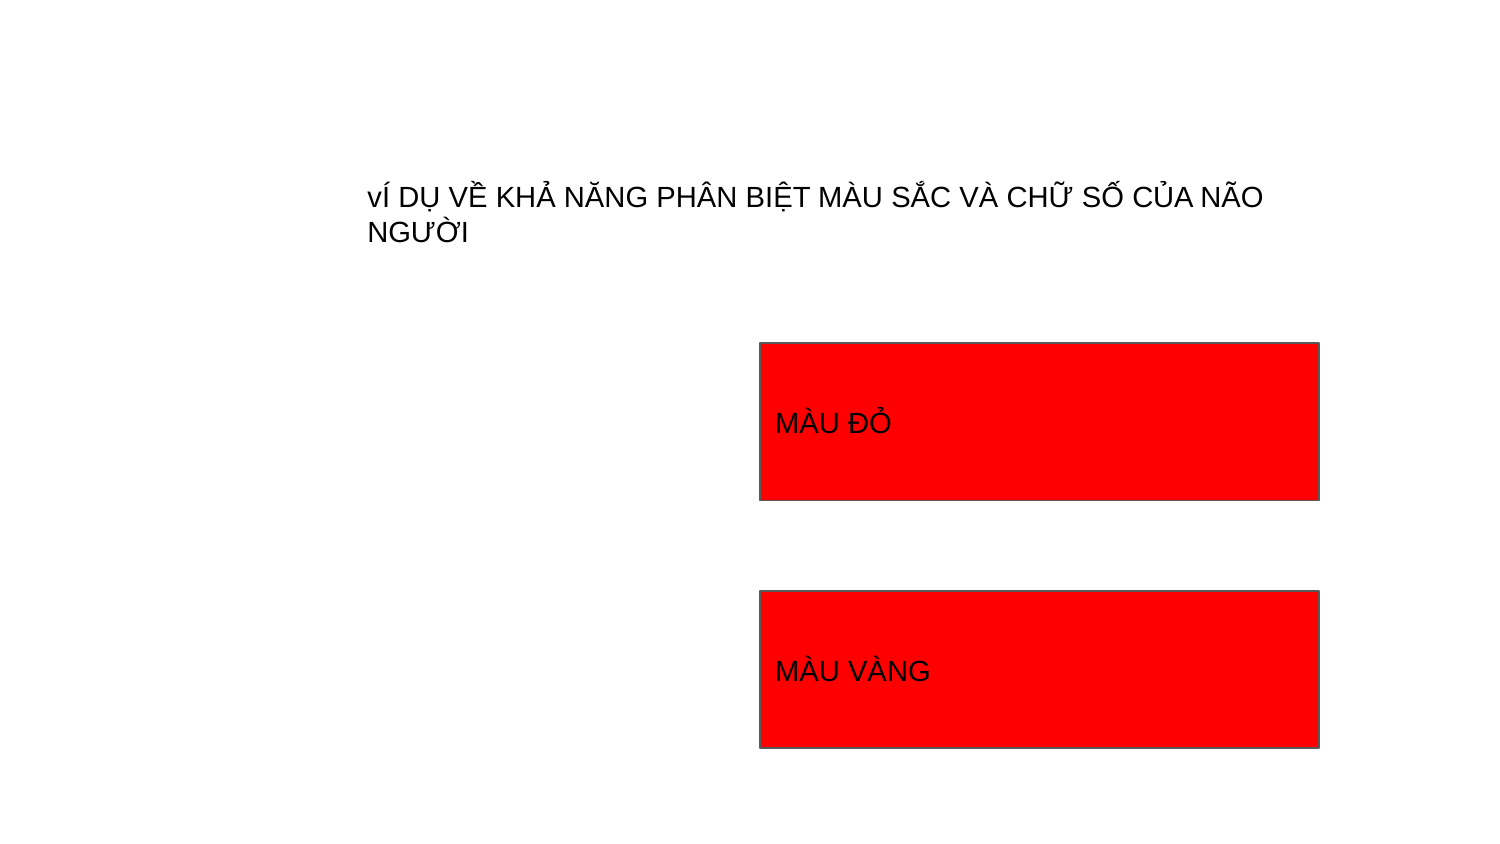

vÍ DỤ VỀ KHẢ NĂNG PHÂN BIỆT MÀU SẮC VÀ CHỮ SỐ CỦA NÃO NGƯỜI
MÀU ĐỎ
MÀU VÀNG